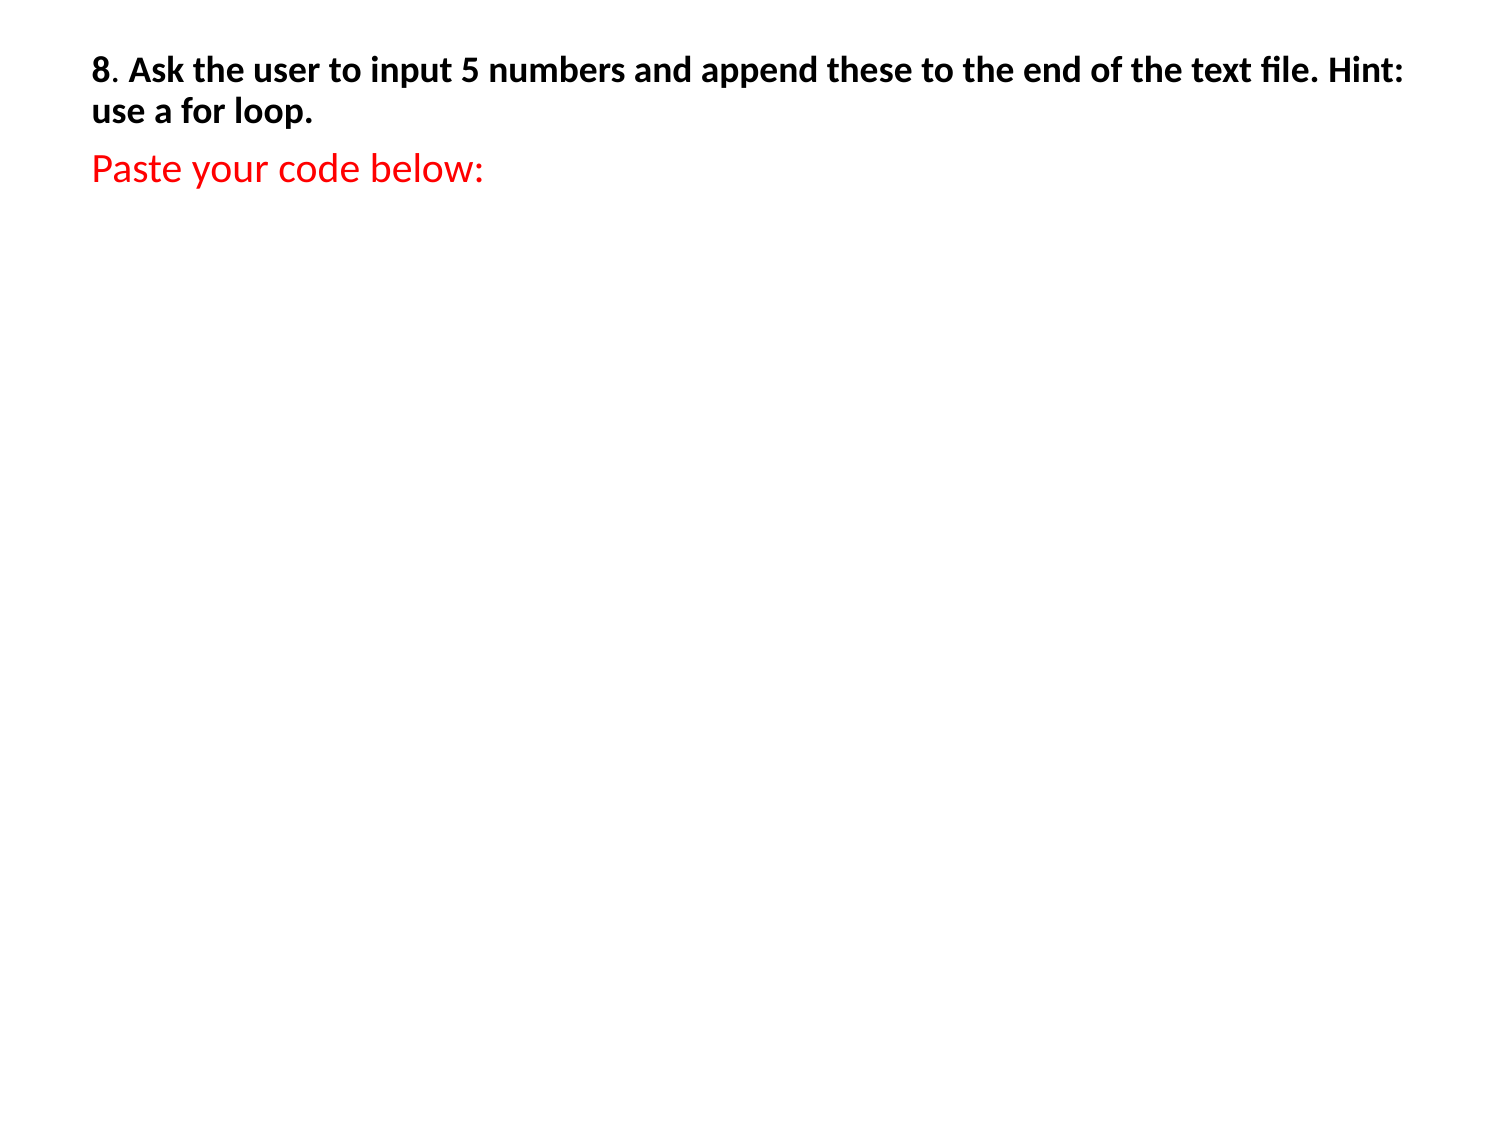

8. Ask the user to input 5 numbers and append these to the end of the text file. Hint: use a for loop.
Paste your code below: